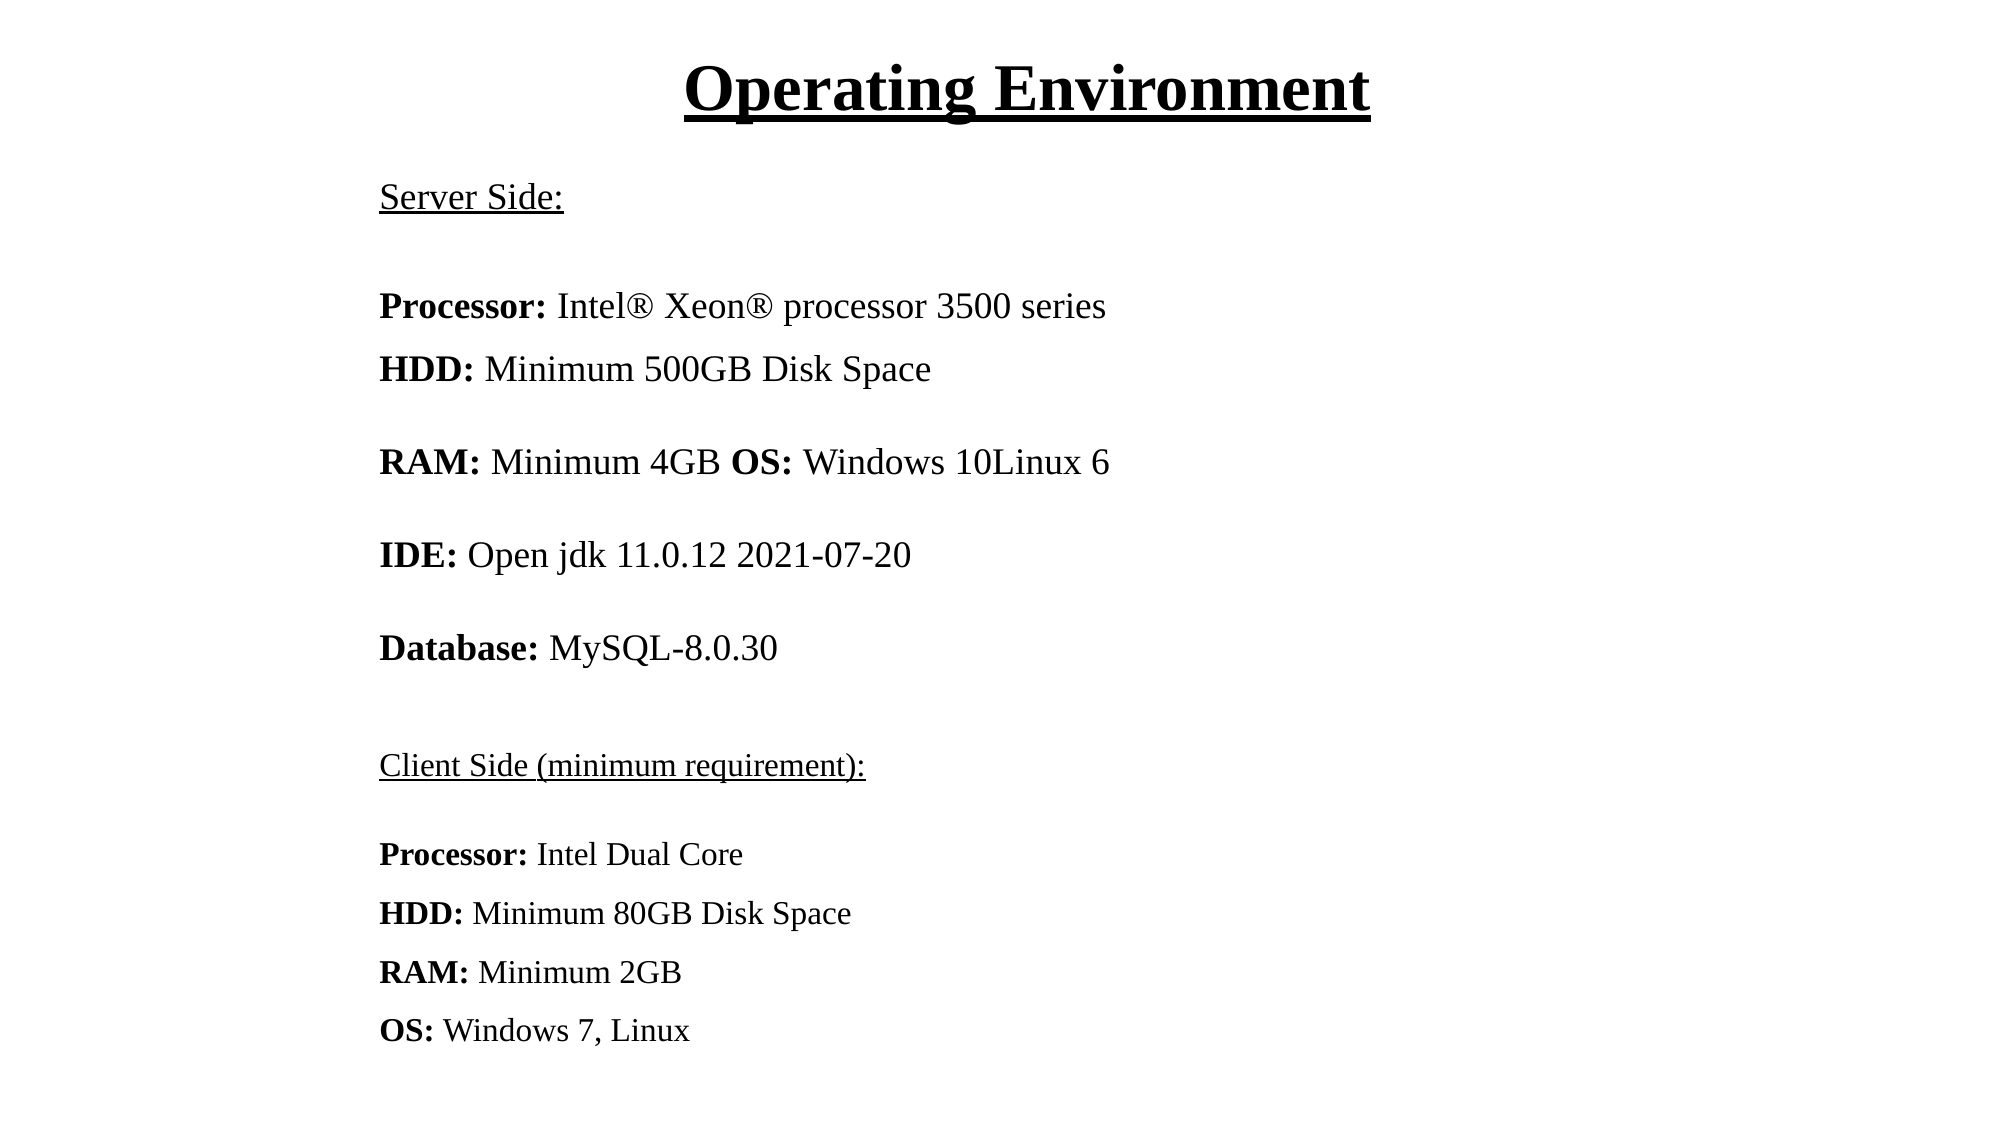

Operating Environment
Server Side:

Processor: Intel® Xeon® processor 3500 series
HDD: Minimum 500GB Disk Space
RAM: Minimum 4GB OS: Windows 10Linux 6
IDE: Open jdk 11.0.12 2021-07-20
Database: MySQL-8.0.30

Client Side (minimum requirement):

Processor: Intel Dual Core
HDD: Minimum 80GB Disk Space
RAM: Minimum 2GB
OS: Windows 7, Linux